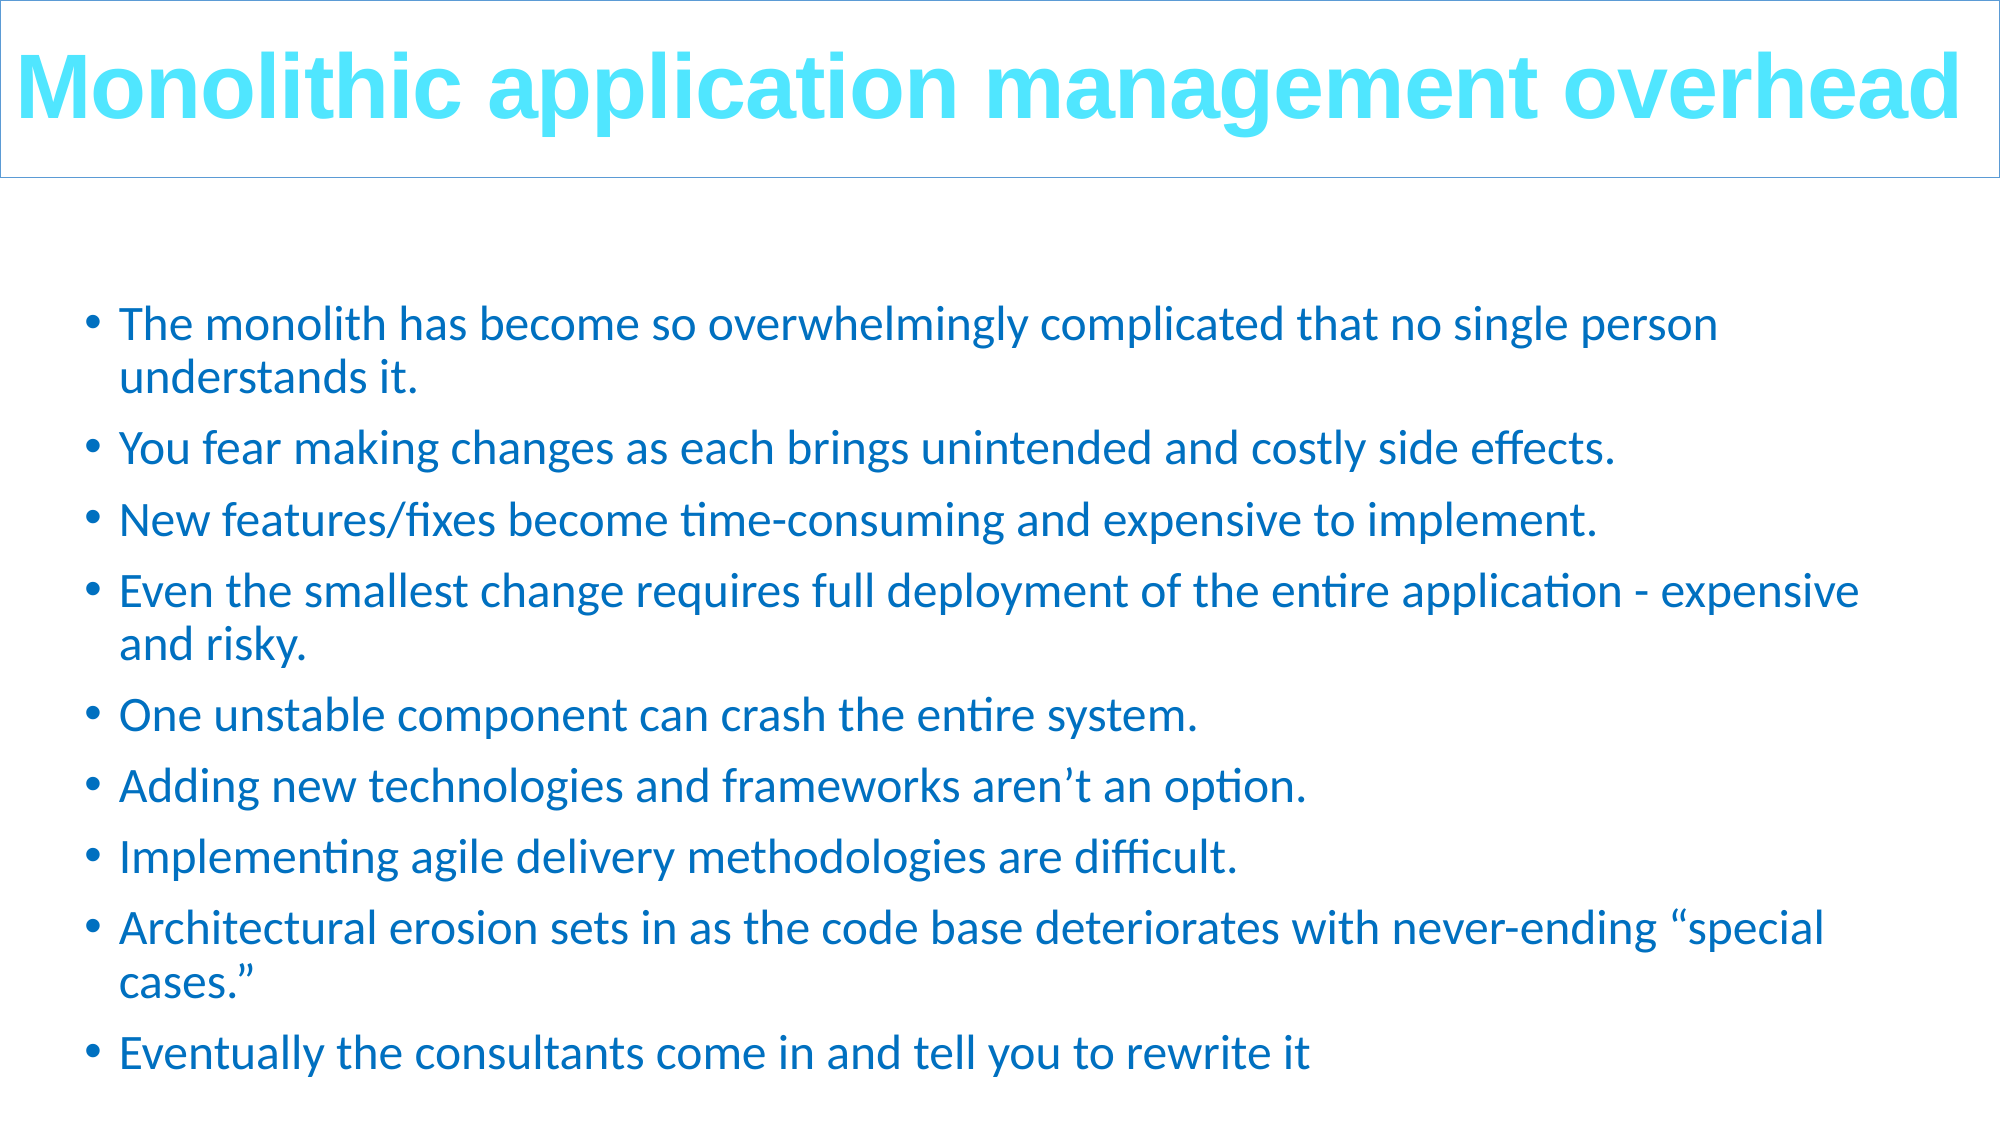

# Monolithic application management overhead

The monolith has become so overwhelmingly complicated that no single person understands it.
You fear making changes as each brings unintended and costly side effects.
New features/fixes become time-consuming and expensive to implement.
Even the smallest change requires full deployment of the entire application - expensive and risky.
One unstable component can crash the entire system.
Adding new technologies and frameworks aren’t an option.
Implementing agile delivery methodologies are difficult.
Architectural erosion sets in as the code base deteriorates with never-ending “special cases.”
Eventually the consultants come in and tell you to rewrite it